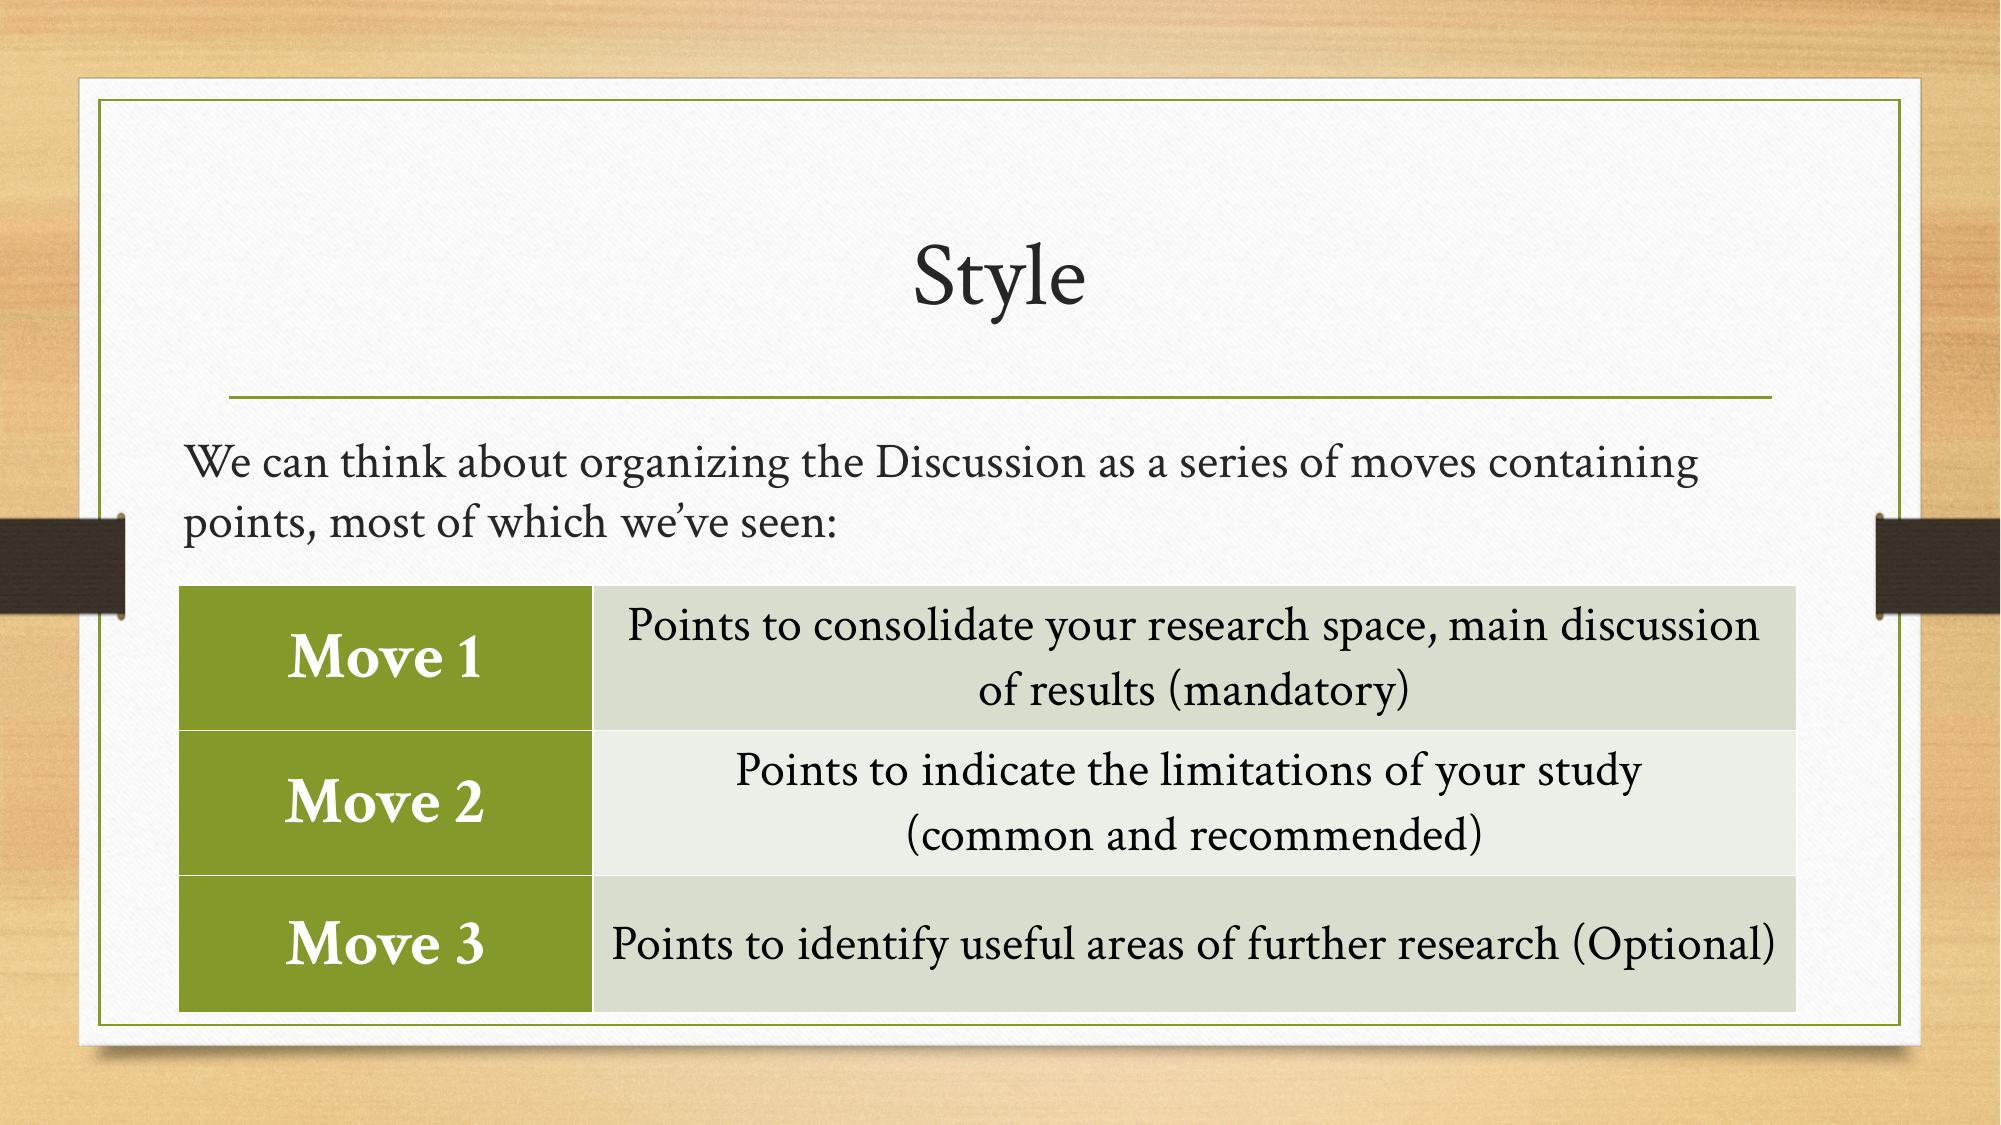

# Style
We can think about organizing the Discussion as a series of moves containing points, most of which we’ve seen:
| Move 1 | Points to consolidate your research space, main discussion of results (mandatory) |
| --- | --- |
| Move 2 | Points to indicate the limitations of your study (common and recommended) |
| Move 3 | Points to identify useful areas of further research (Optional) |